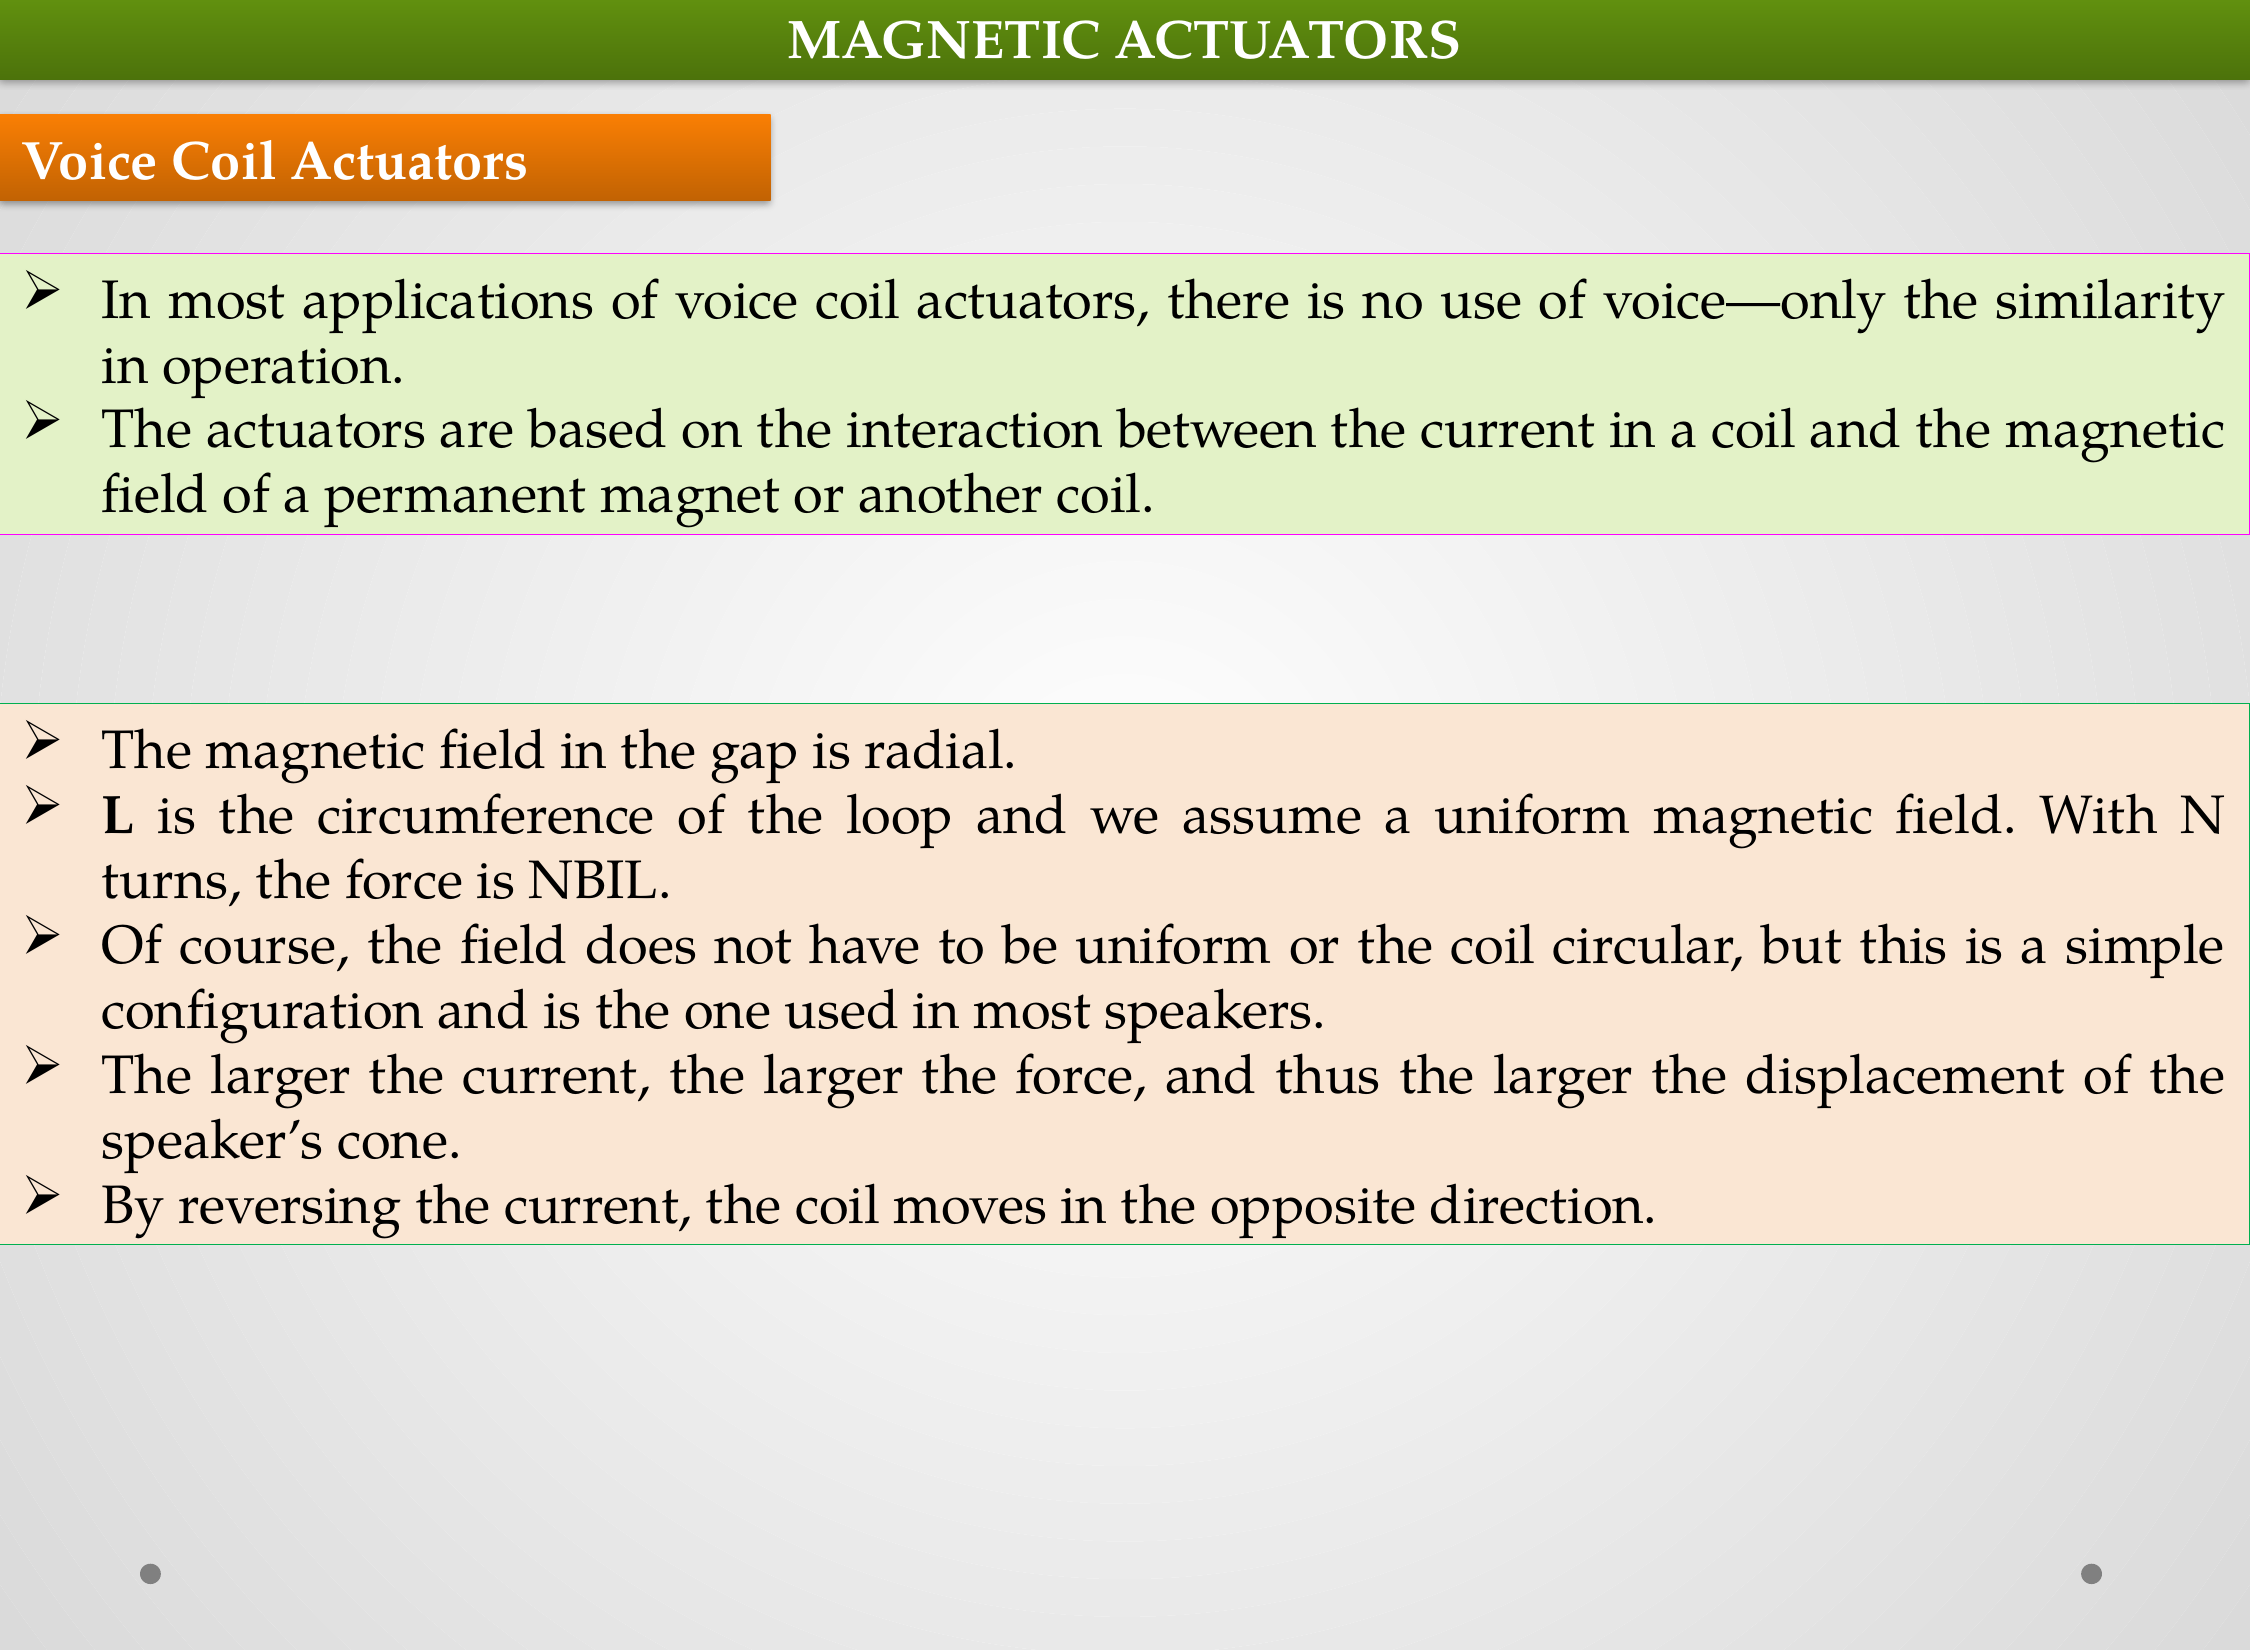

MAGNETIC ACTUATORS
Voice Coil Actuators
In most applications of voice coil actuators, there is no use of voice—only the similarity in operation.
The actuators are based on the interaction between the current in a coil and the magnetic field of a permanent magnet or another coil.
The magnetic field in the gap is radial.
L is the circumference of the loop and we assume a uniform magnetic field. With N turns, the force is NBIL.
Of course, the field does not have to be uniform or the coil circular, but this is a simple configuration and is the one used in most speakers.
The larger the current, the larger the force, and thus the larger the displacement of the speaker’s cone.
By reversing the current, the coil moves in the opposite direction.